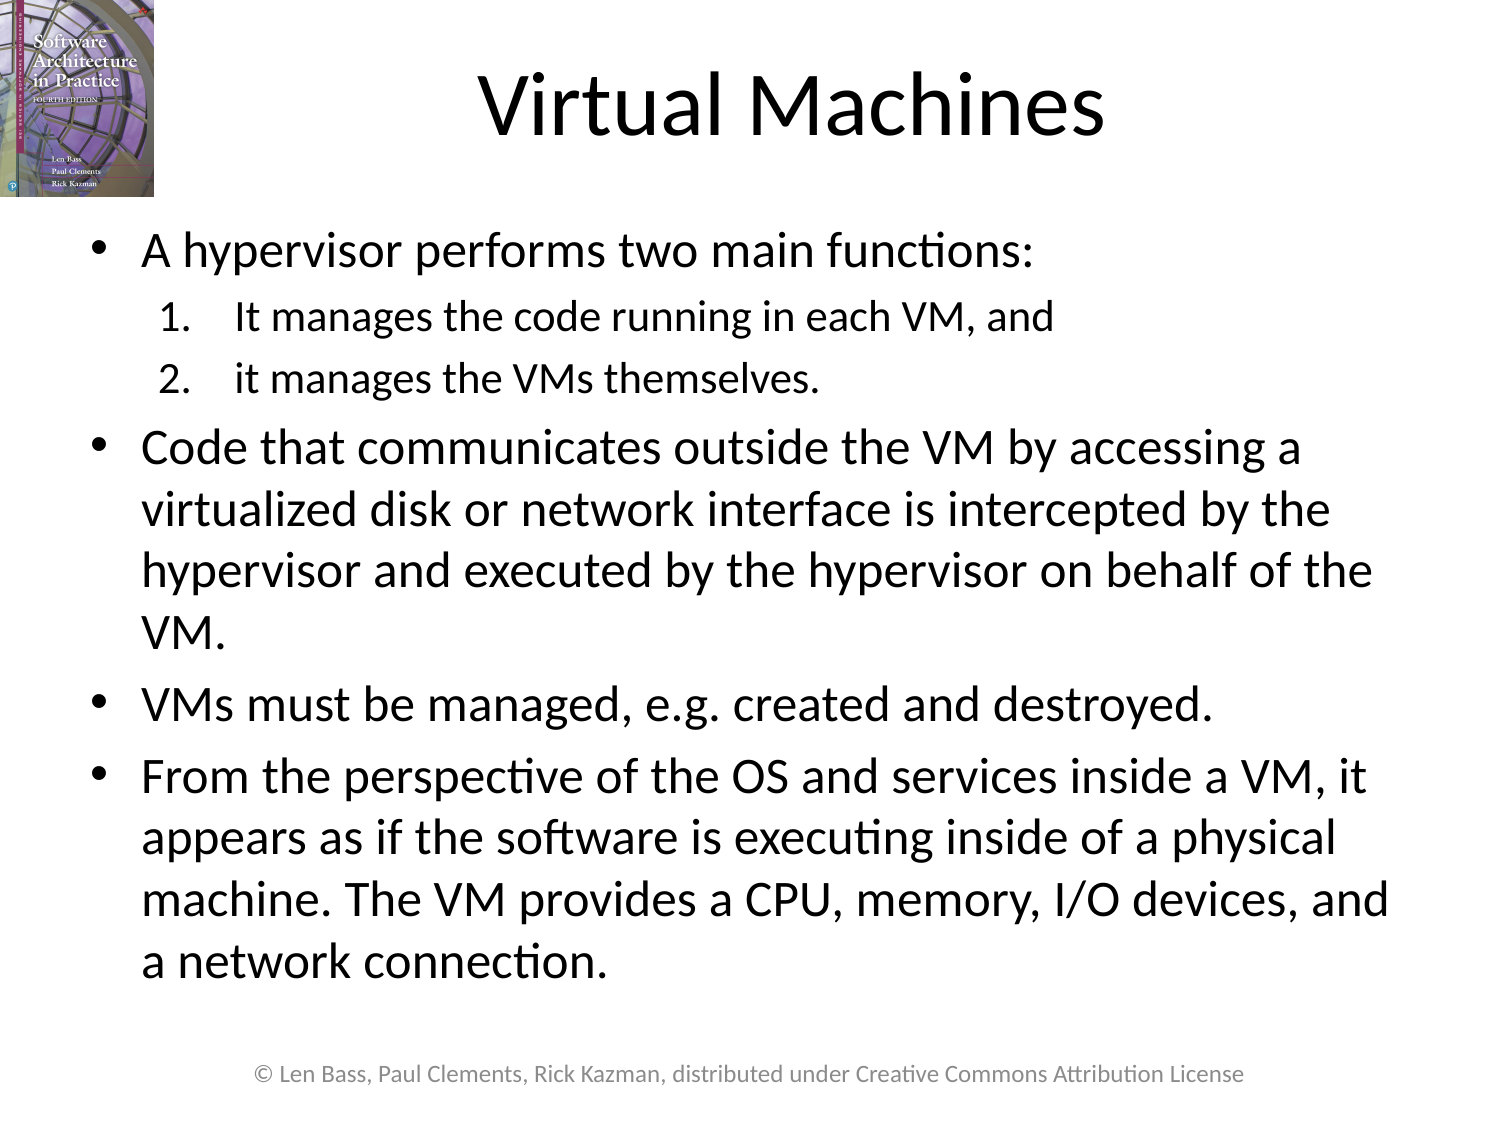

# Virtual Machines
A hypervisor performs two main functions:
It manages the code running in each VM, and
it manages the VMs themselves.
Code that communicates outside the VM by accessing a virtualized disk or network interface is intercepted by the hypervisor and executed by the hypervisor on behalf of the VM.
VMs must be managed, e.g. created and destroyed.
From the perspective of the OS and services inside a VM, it appears as if the software is executing inside of a physical machine. The VM provides a CPU, memory, I/O devices, and a network connection.

© Len Bass, Paul Clements, Rick Kazman, distributed under Creative Commons Attribution License